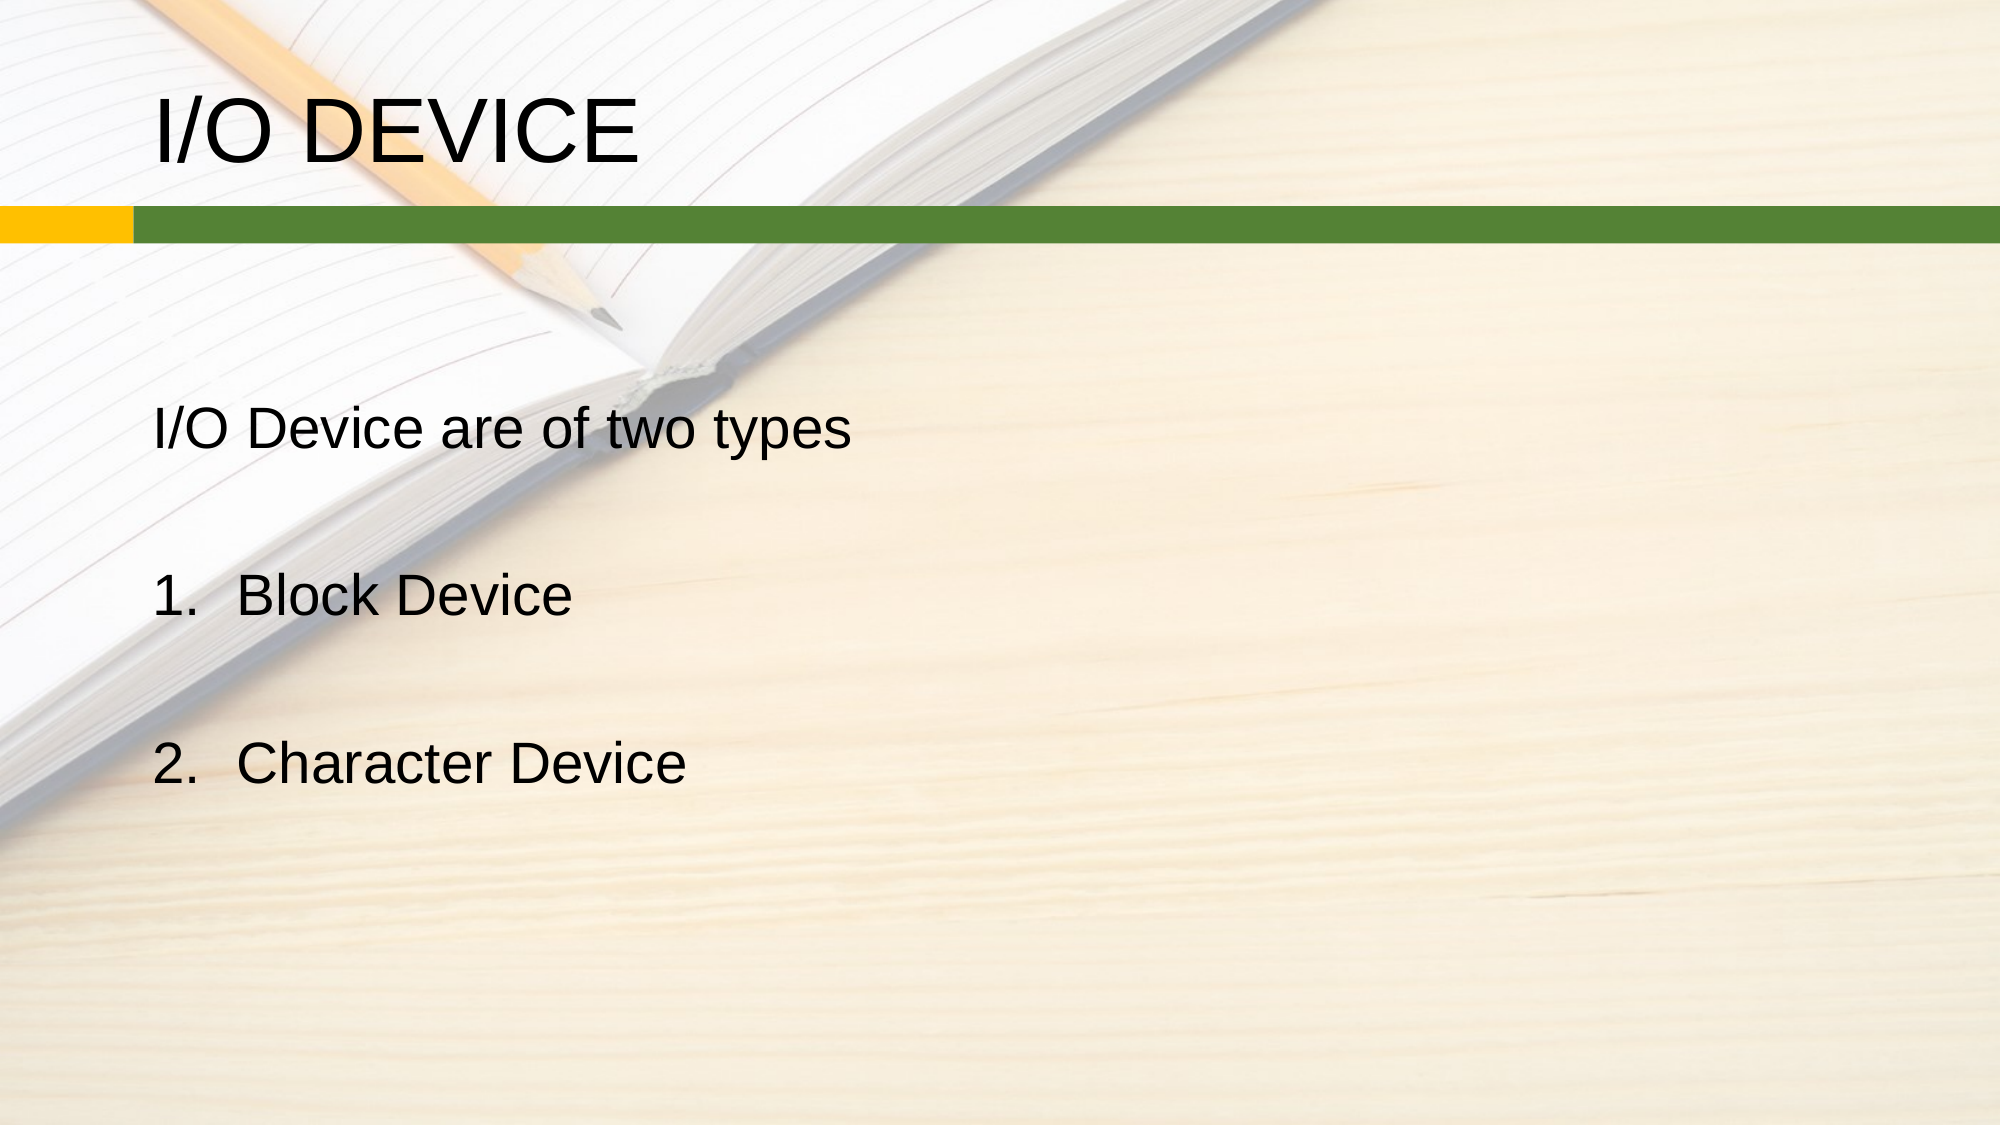

# I/O DEVICE

I/O Device are of two types

Block Device

Character Device